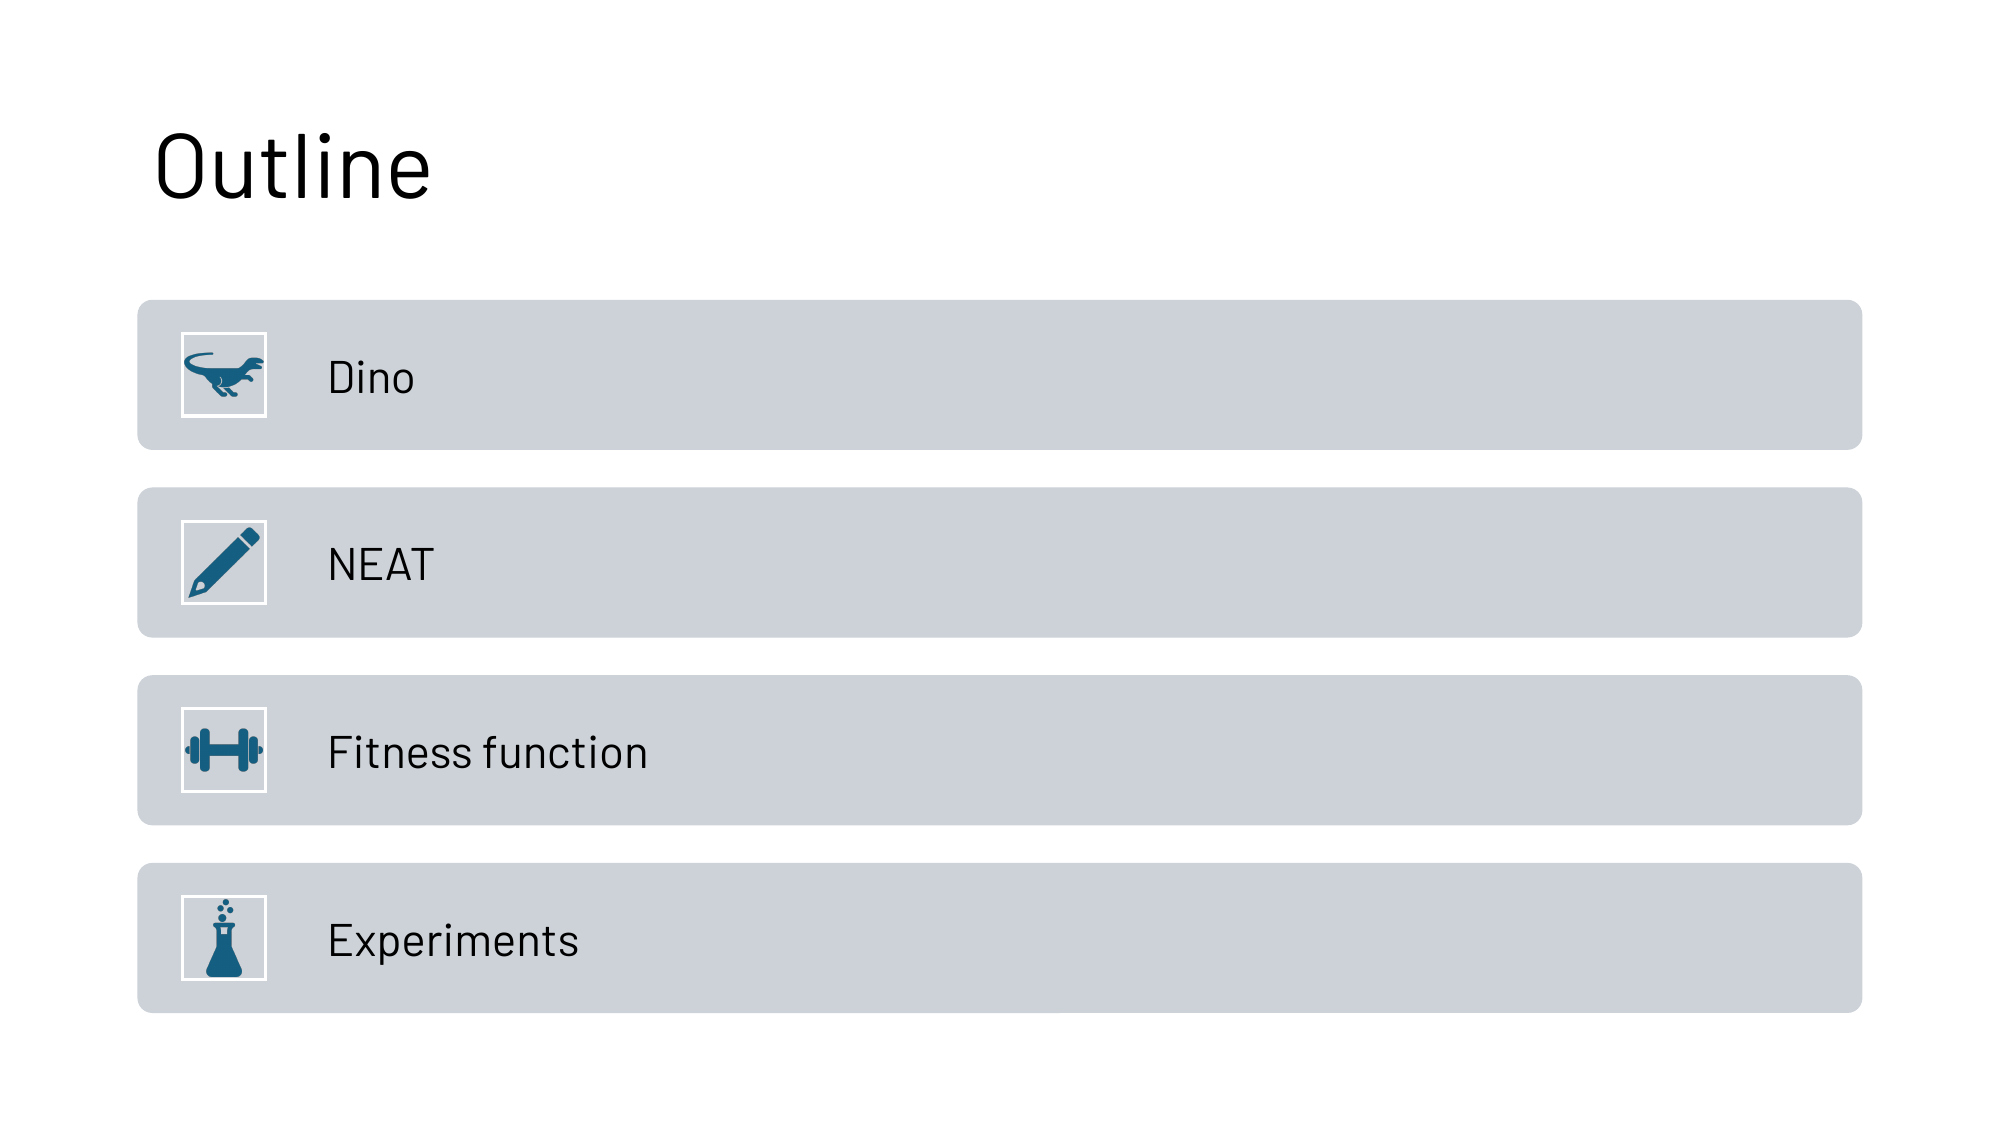

# Outline
Dino
NEAT
Fitness function
Experiments